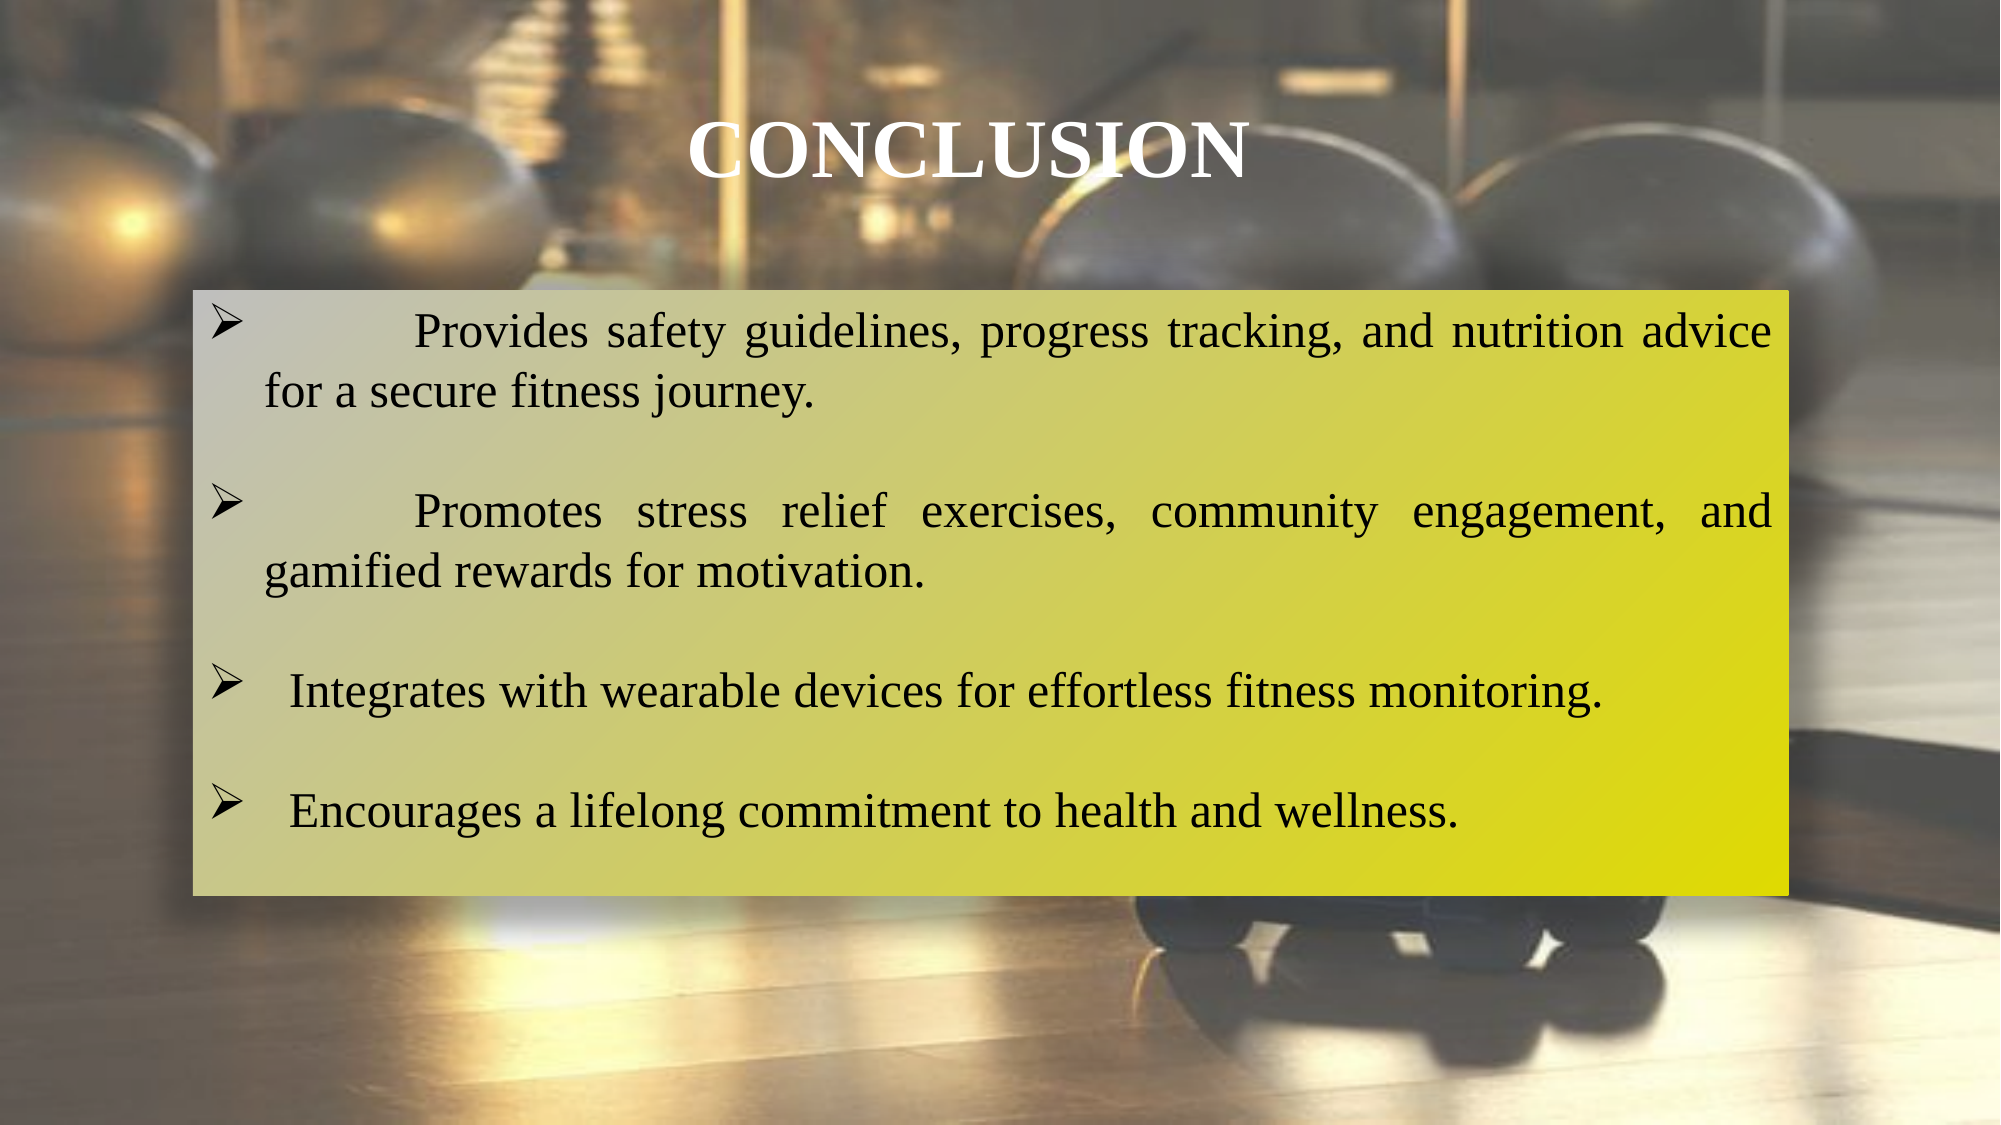

CONCLUSION
	Provides safety guidelines, progress tracking, and nutrition advice for a secure fitness journey.

	Promotes stress relief exercises, community engagement, and gamified rewards for motivation.

  Integrates with wearable devices for effortless fitness monitoring.

  Encourages a lifelong commitment to health and wellness.